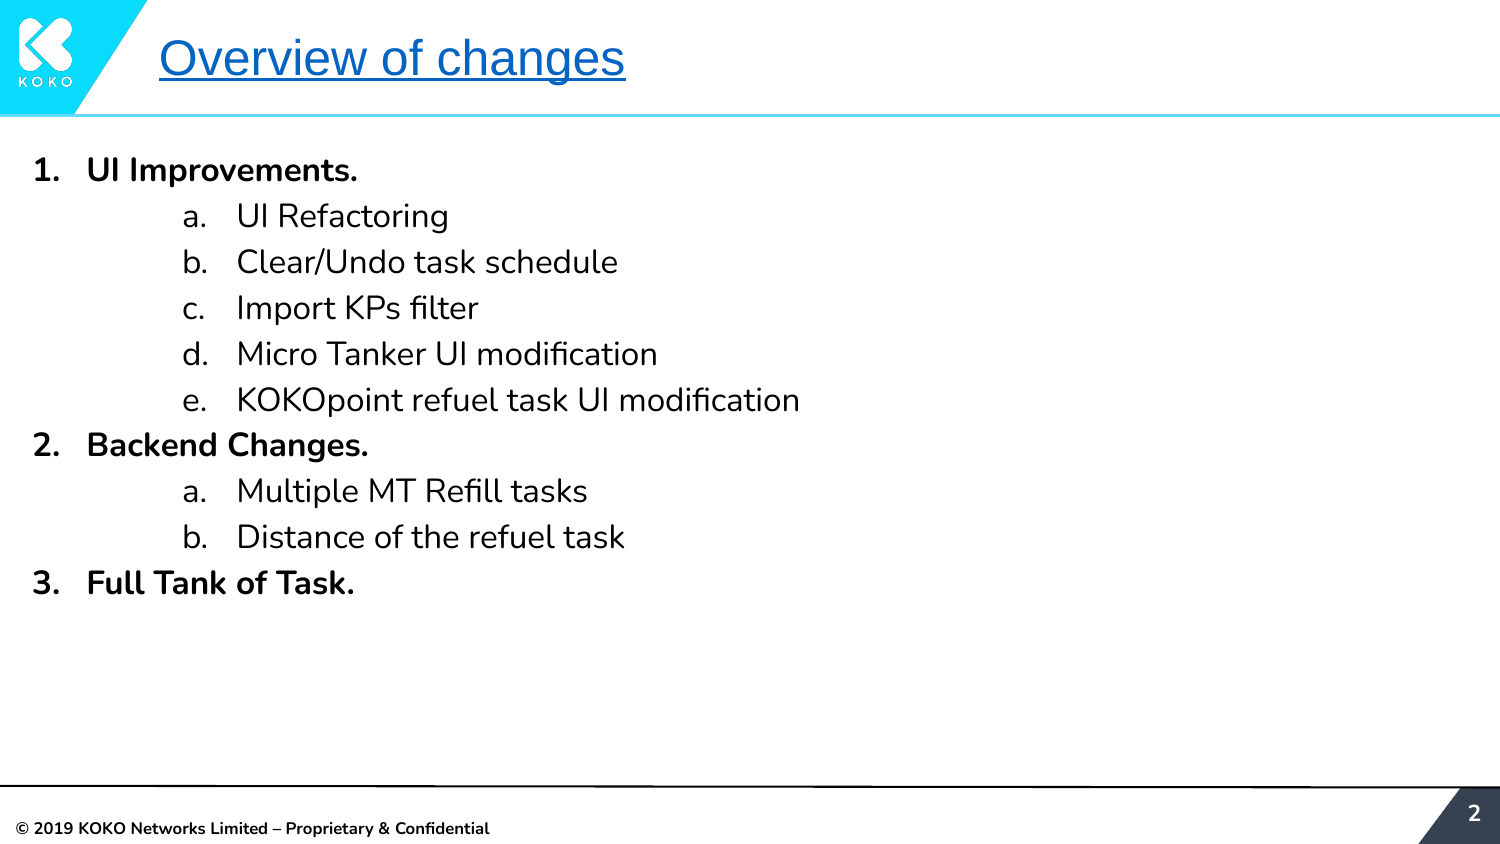

# Overview of changes
UI Improvements.
UI Refactoring
Clear/Undo task schedule
Import KPs filter
Micro Tanker UI modification
KOKOpoint refuel task UI modification
Backend Changes.
Multiple MT Refill tasks
Distance of the refuel task
Full Tank of Task.
2